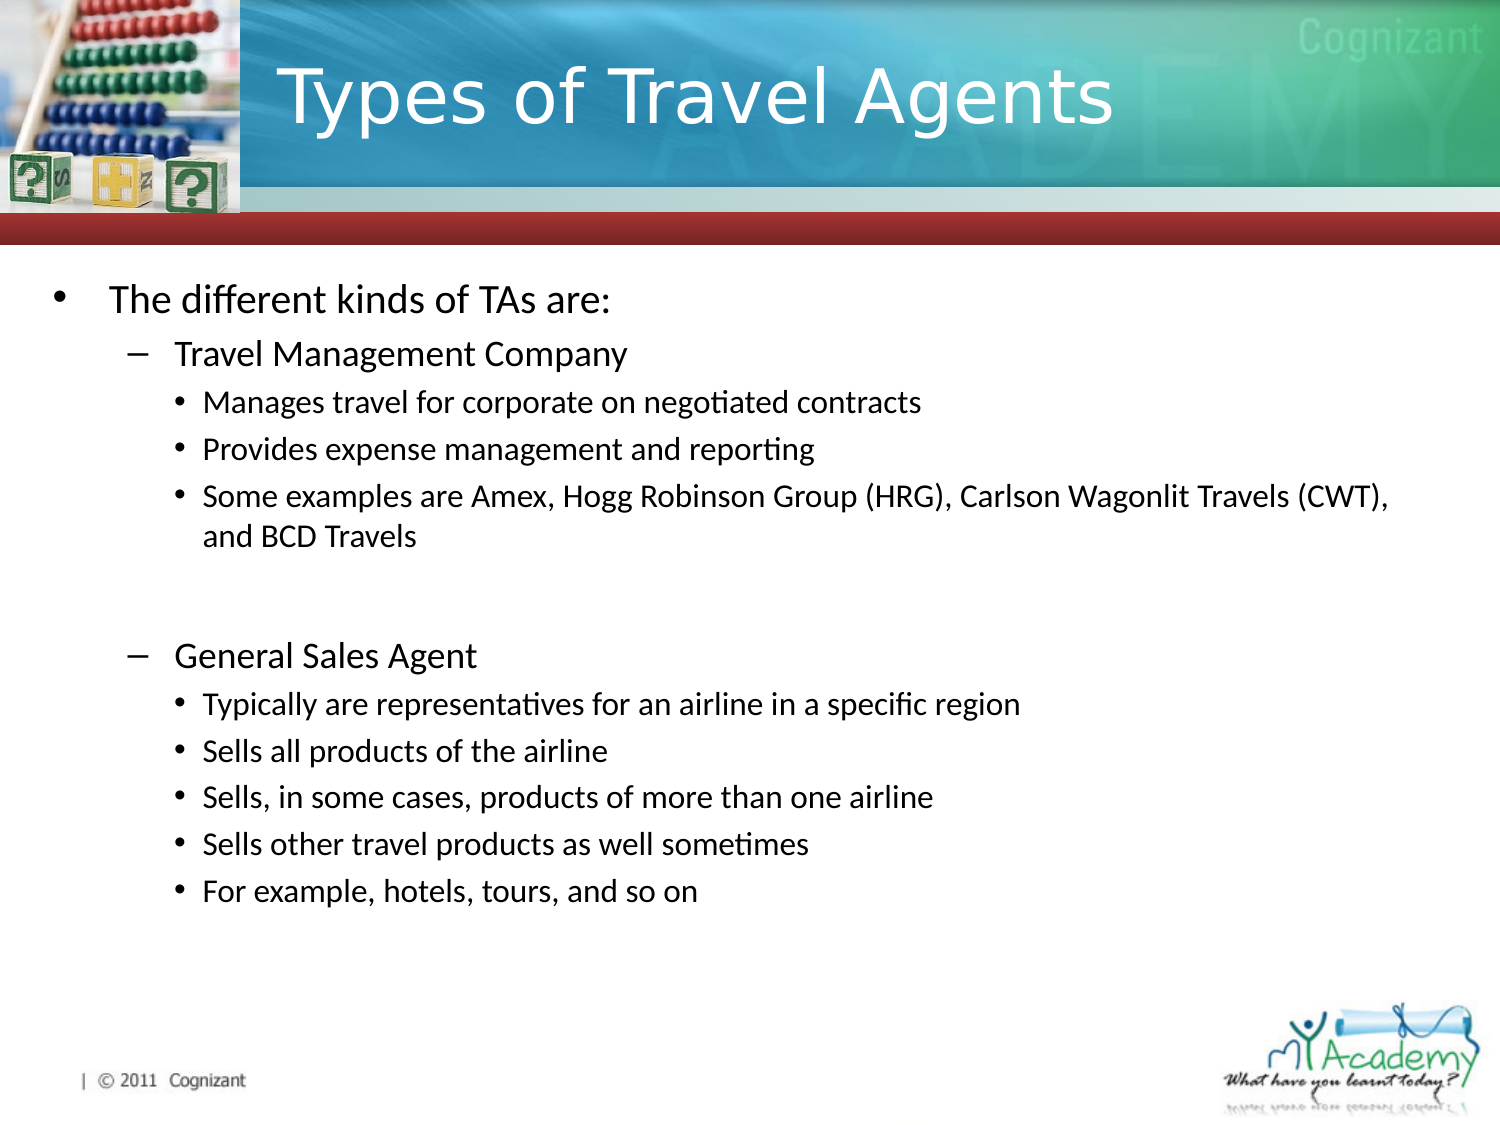

# Types of Travel Agents
The different kinds of TAs are:
Travel Management Company
Manages travel for corporate on negotiated contracts
Provides expense management and reporting
Some examples are Amex, Hogg Robinson Group (HRG), Carlson Wagonlit Travels (CWT), and BCD Travels

General Sales Agent
Typically are representatives for an airline in a specific region
Sells all products of the airline
Sells, in some cases, products of more than one airline
Sells other travel products as well sometimes
For example, hotels, tours, and so on